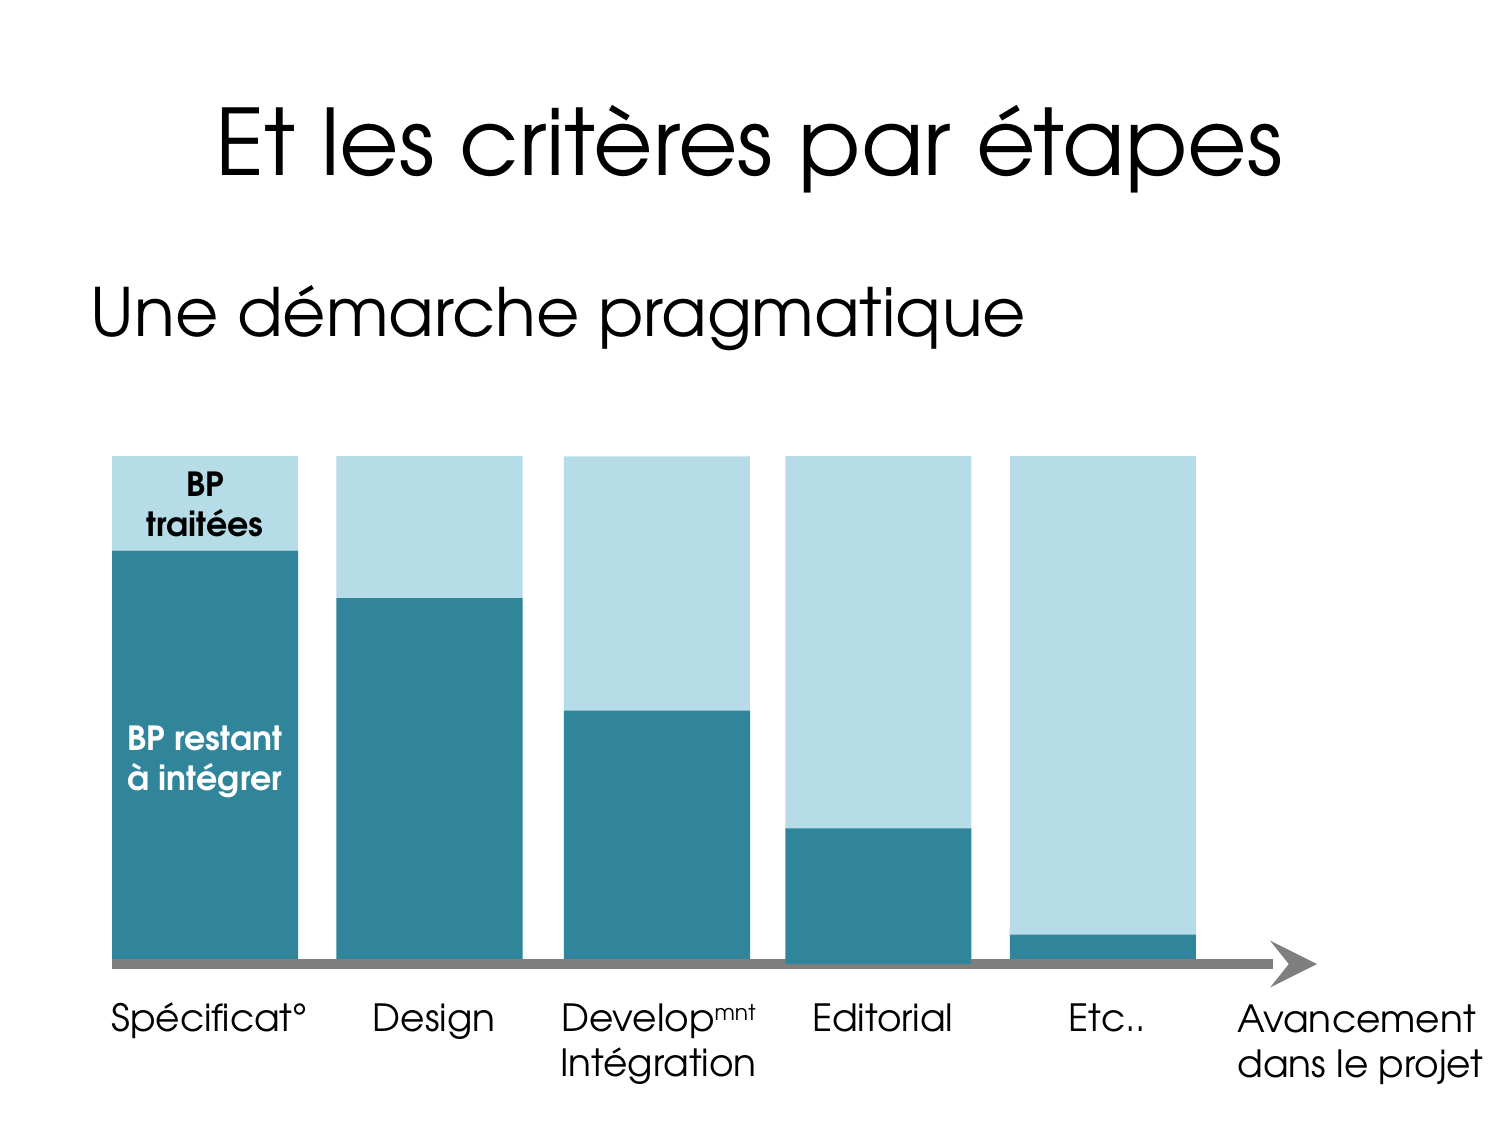

# Et les critères par étapes
Une démarche pragmatique
BP traitées

BP restant à intégrer

Spécificat°
Design
Developmnt Intégration
Editorial
Etc..
Avancement dans le projet